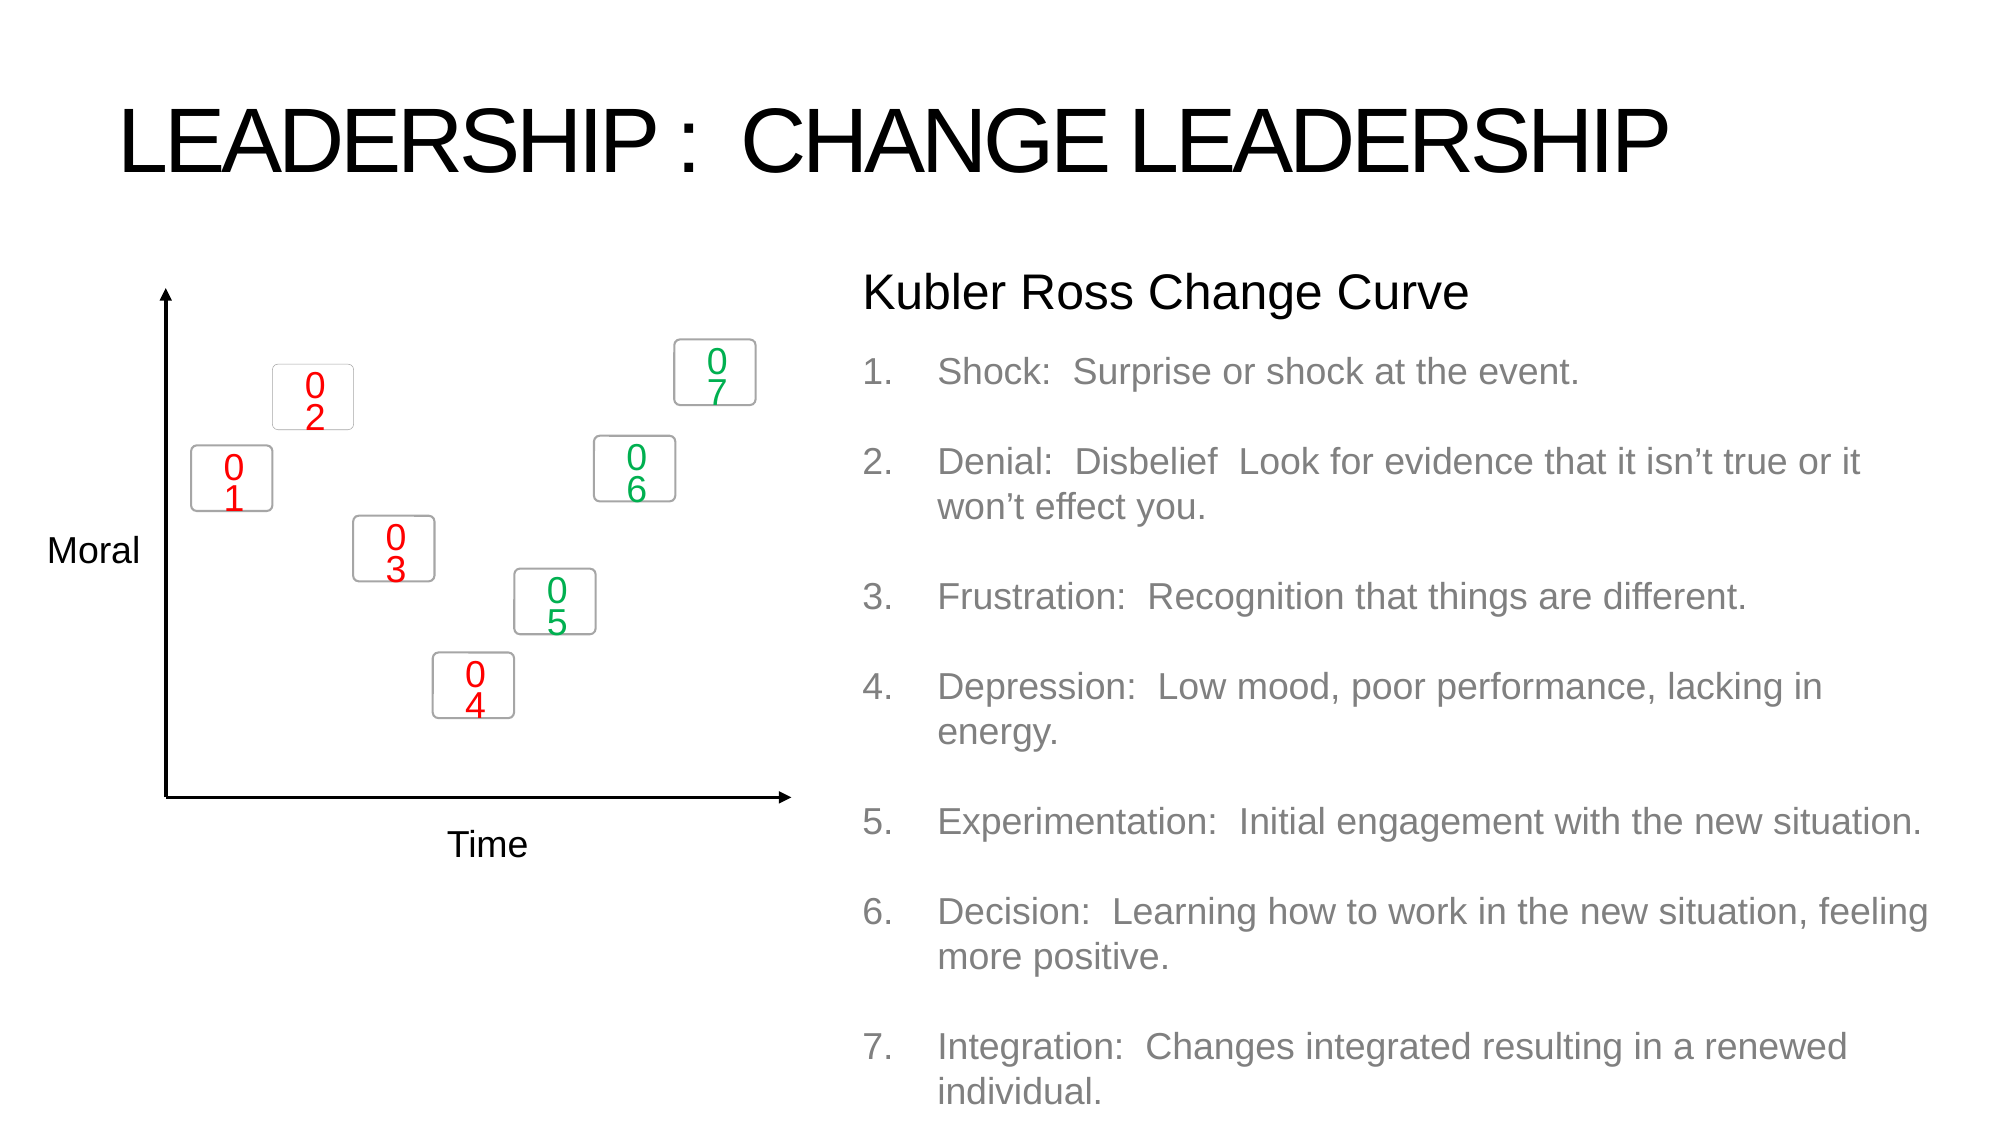

# LEADERSHIP :  CHANGE LEADERSHIP

Kubler Ross Change Curve

Shock:  Surprise or shock at the event.

Denial:  Disbelief  Look for evidence that it isn’t true or it won’t effect you.

Frustration:  Recognition that things are different.

Depression:  Low mood, poor performance, lacking in energy.

Experimentation:  Initial engagement with the new situation.

Decision:  Learning how to work in the new situation, feeling more positive.

Integration:  Changes integrated resulting in a renewed individual.

07

02

06
01

Moral
03

05

04
Time